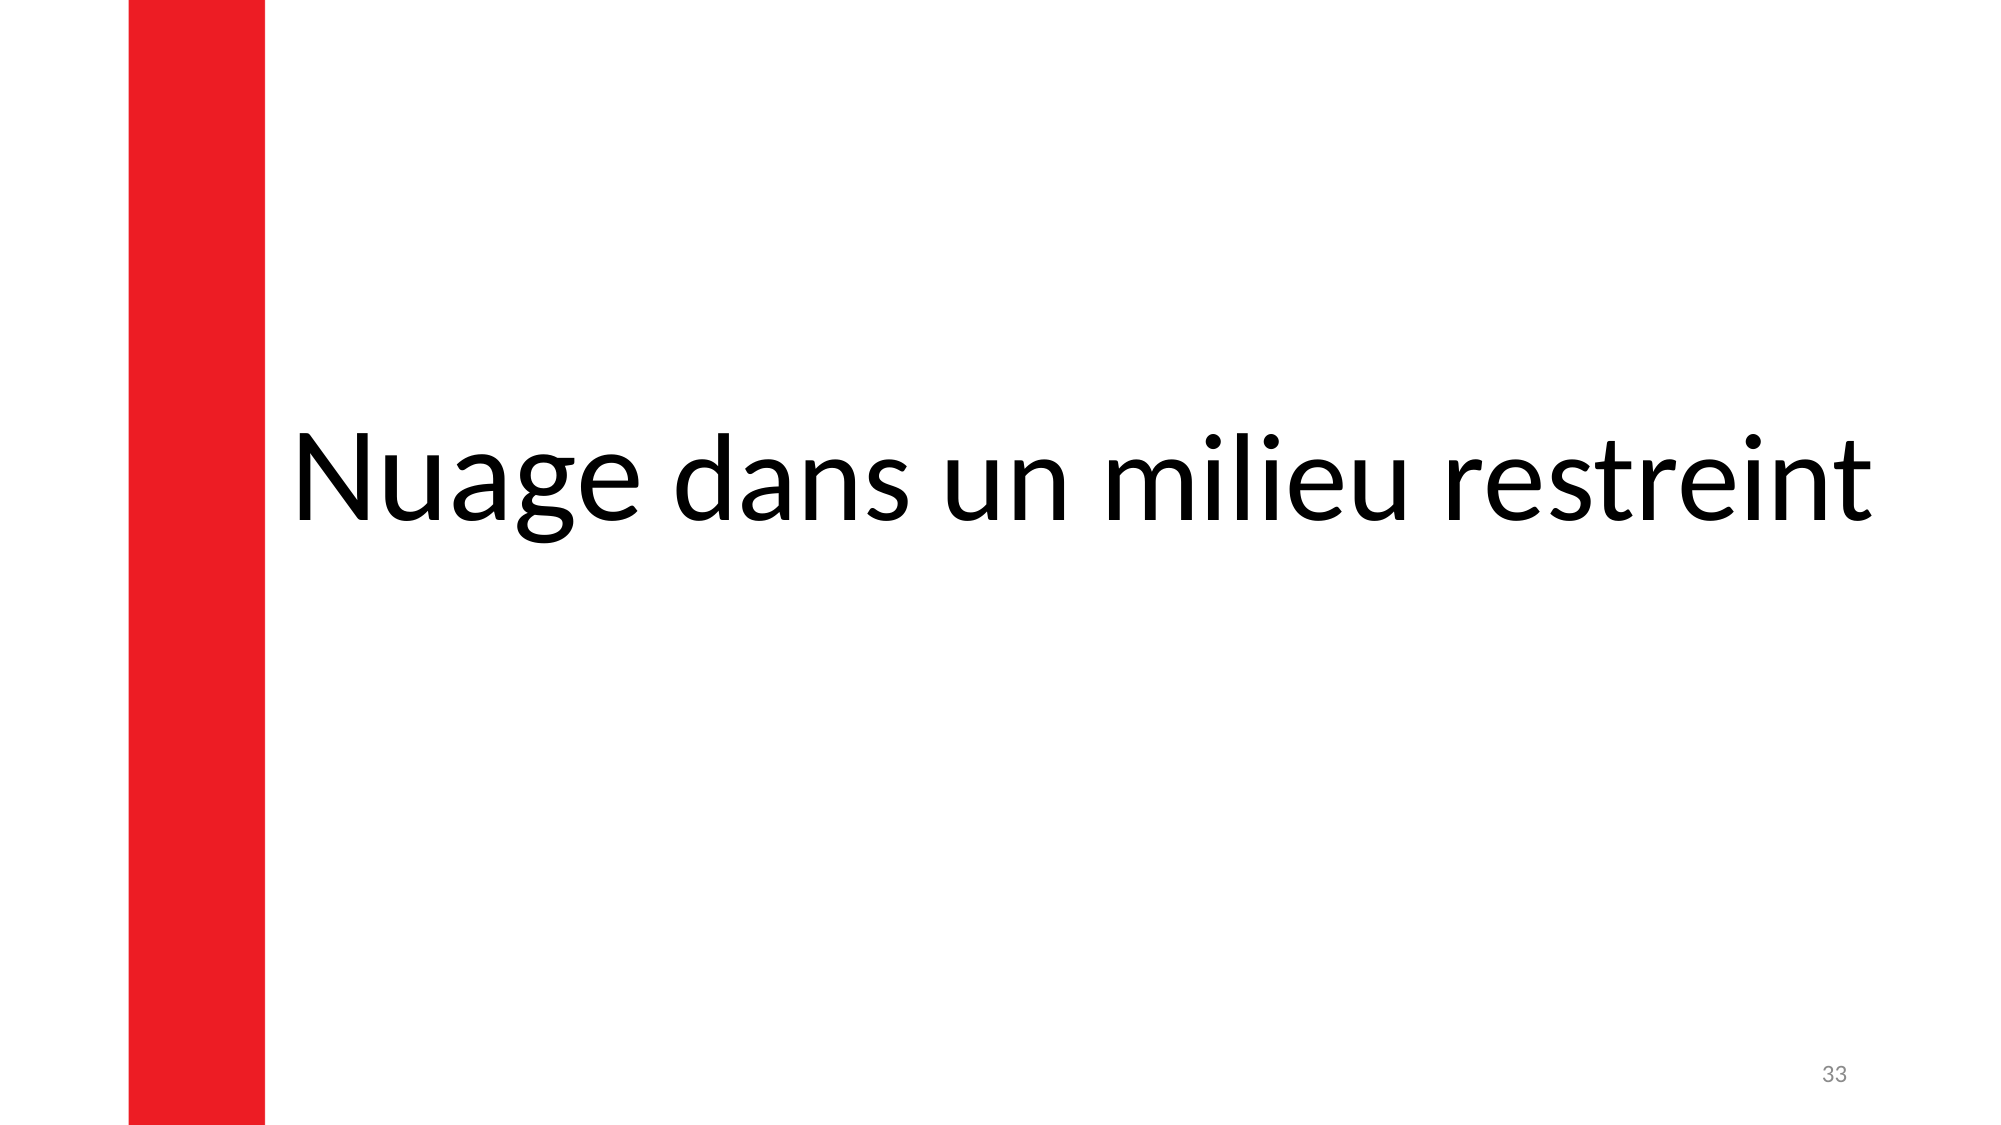

# Nuage dans un milieu restreint
33